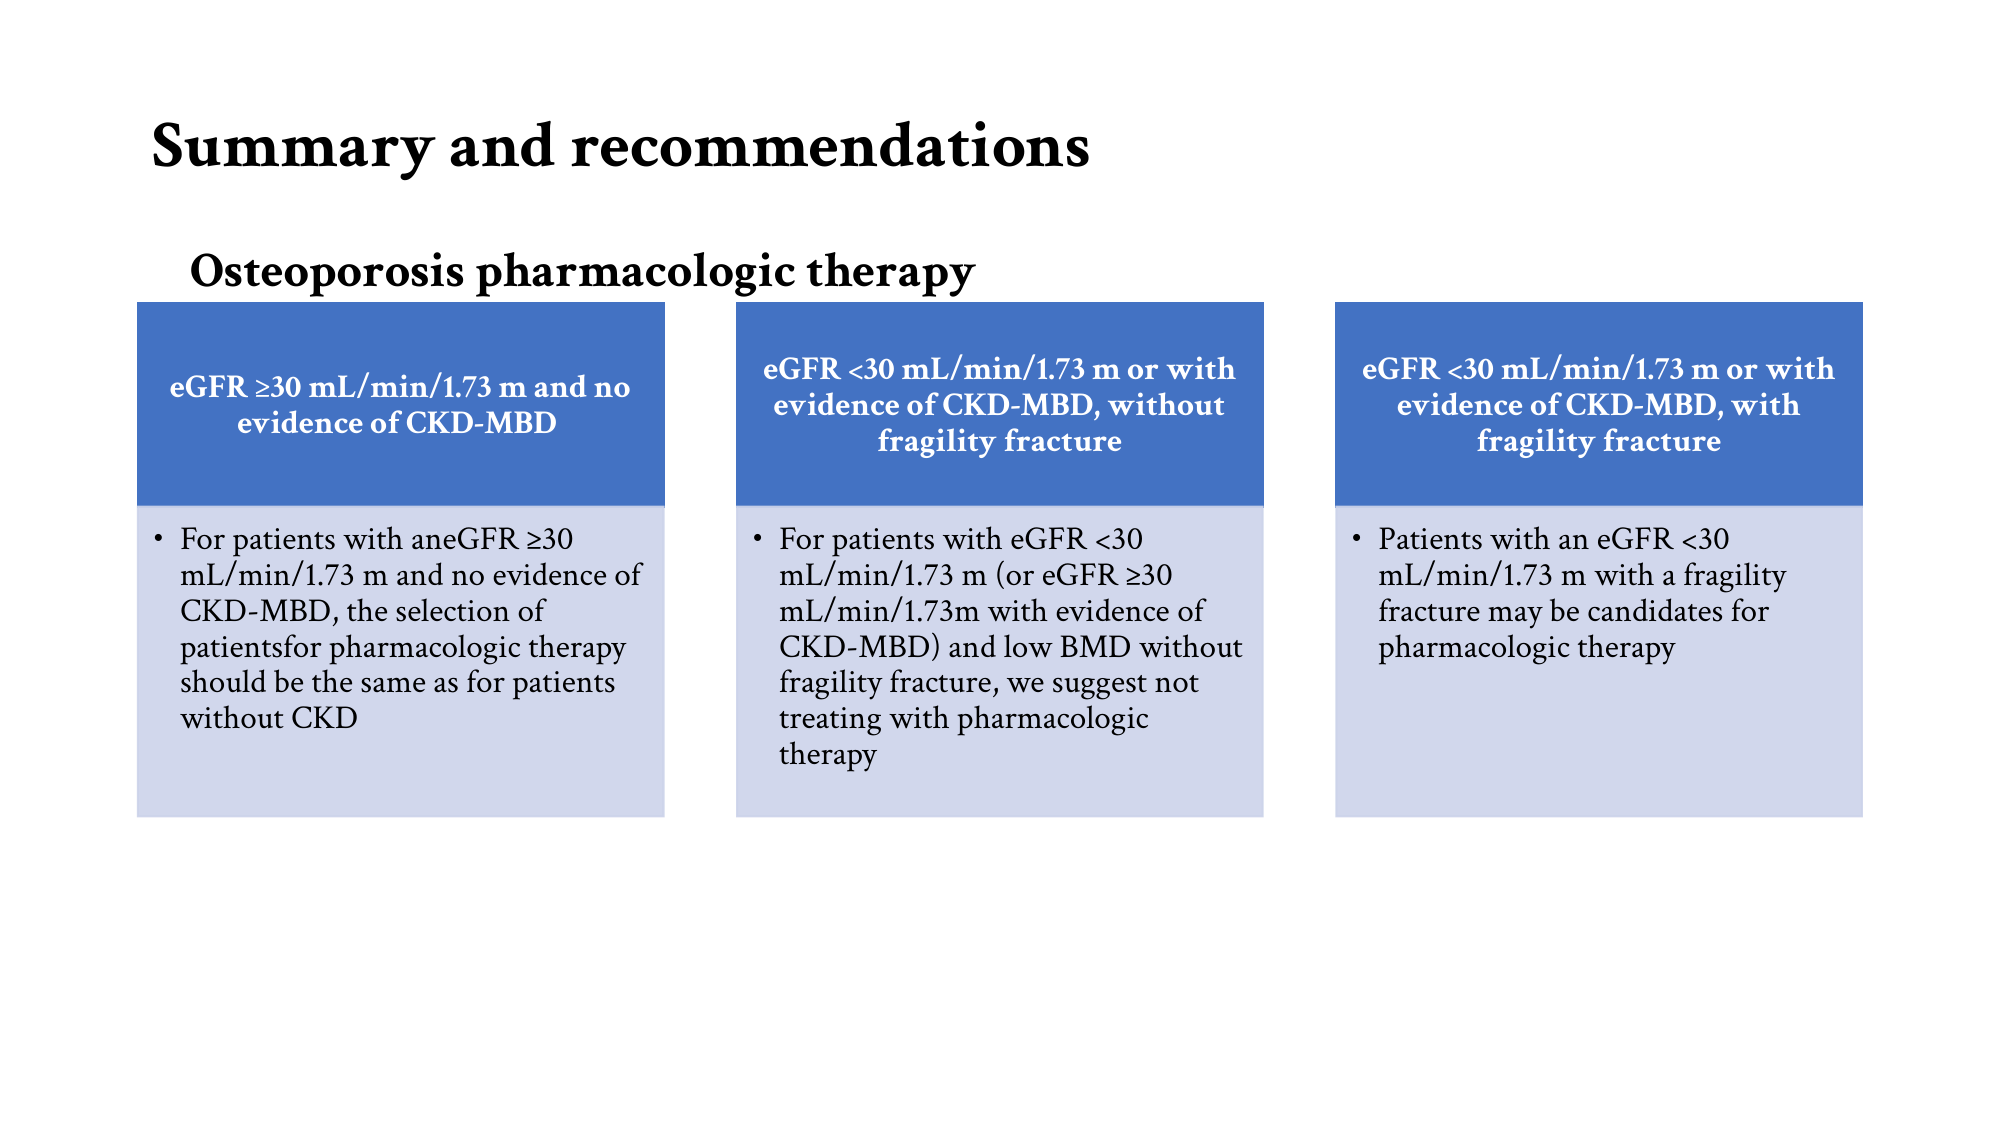

# Summary and recommendations
Osteoporosis pharmacologic therapy

eGFR ≥30 mL/min/1.73 m and no evidence of CKD-MBD

eGFR <30 mL/min/1.73 m or with evidence of CKD-MBD, without fragility fracture

eGFR <30 mL/min/1.73 m or with evidence of CKD-MBD, with fragility fracture

For patients with aneGFR ≥30 mL/min/1.73 m and no evidence of CKD-MBD, the selection of patientsfor pharmacologic therapy should be the same as for patients without CKD

For patients with eGFR <30 mL/min/1.73 m (or eGFR ≥30 mL/min/1.73m with evidence of CKD-MBD) and low BMD without fragility fracture, we suggest not treating with pharmacologic therapy

Patients with an eGFR <30 mL/min/1.73 m with a fragility fracture may be candidates for pharmacologic therapy